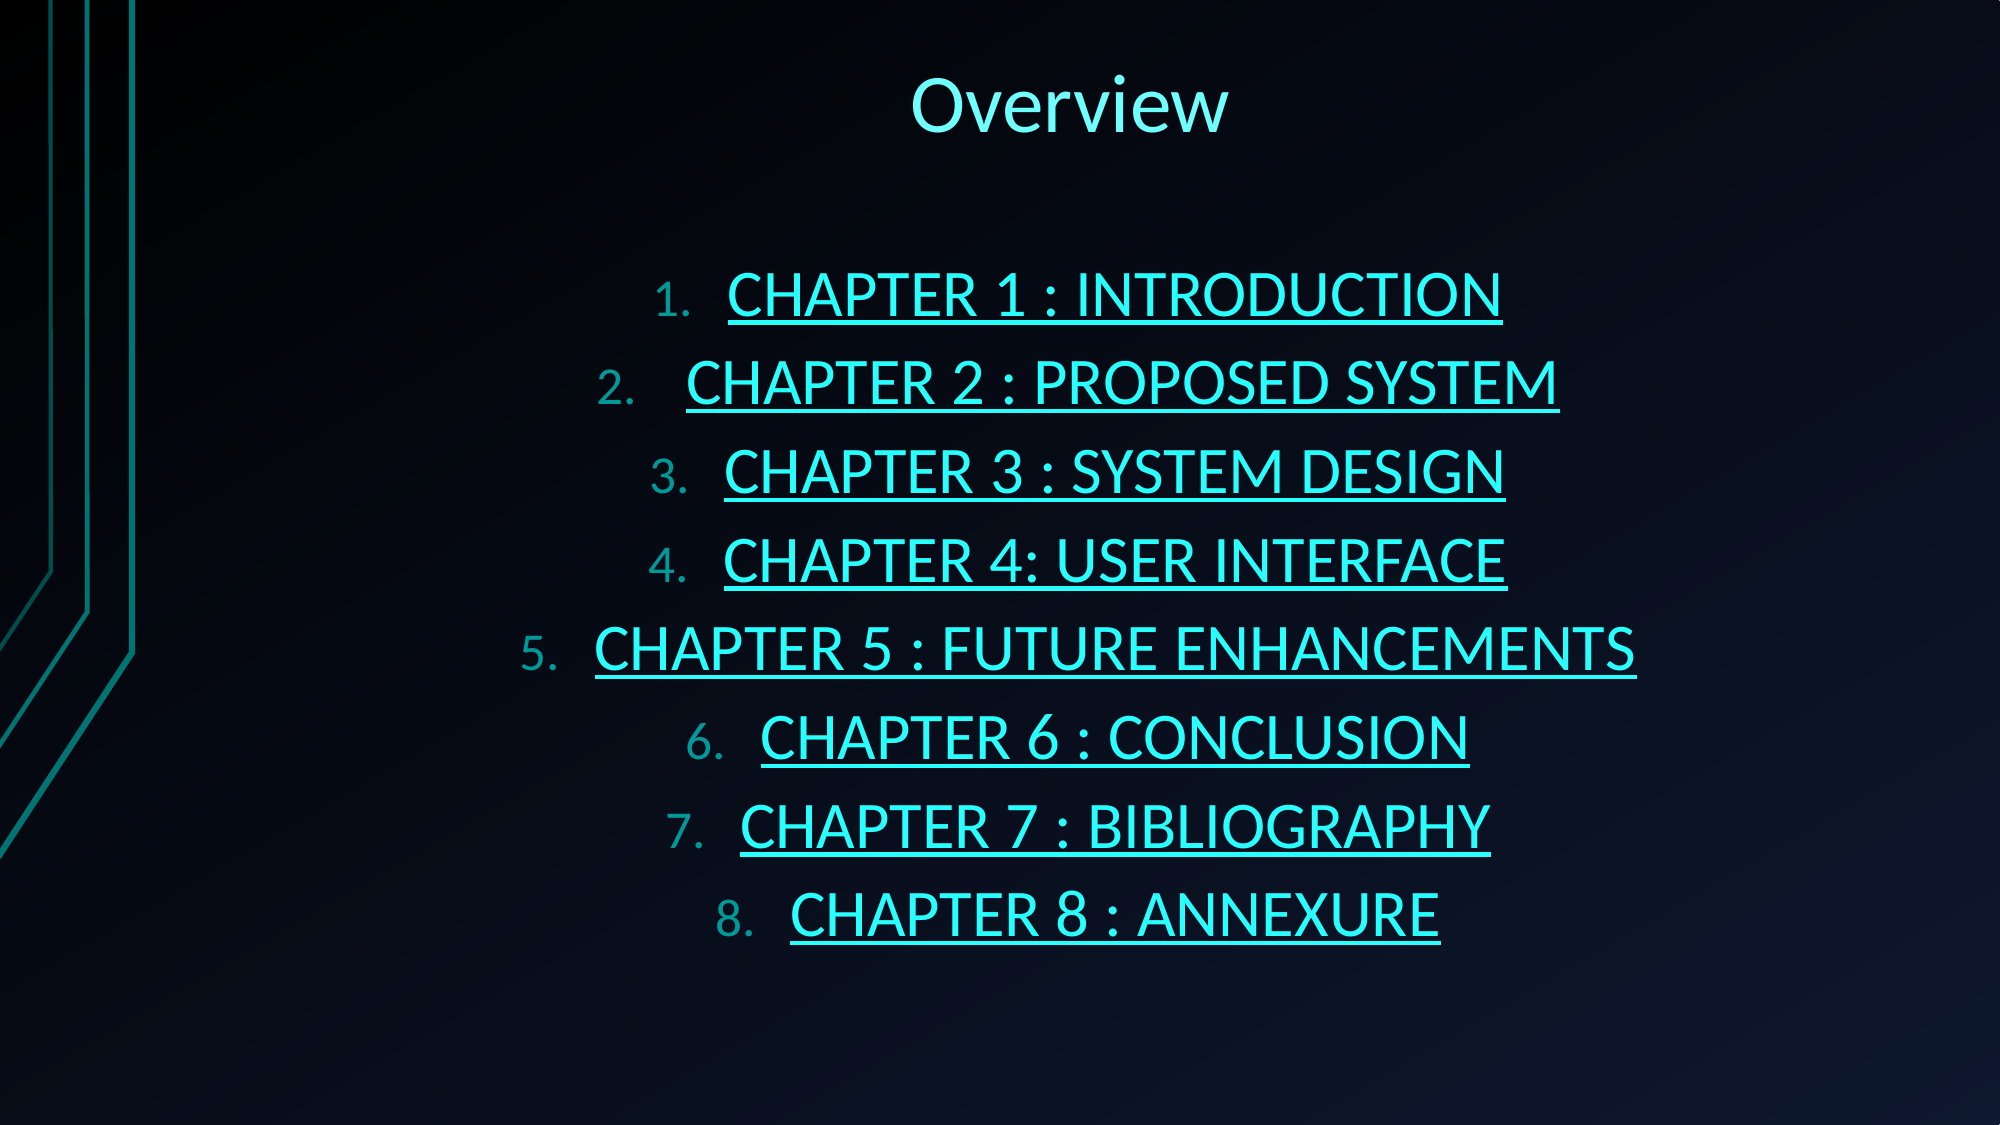

# Overview
CHAPTER 1 : INTRODUCTION
 CHAPTER 2 : PROPOSED SYSTEM
CHAPTER 3 : SYSTEM DESIGN
CHAPTER 4: USER INTERFACE
CHAPTER 5 : FUTURE ENHANCEMENTS
CHAPTER 6 : CONCLUSION
CHAPTER 7 : BIBLIOGRAPHY
CHAPTER 8 : ANNEXURE